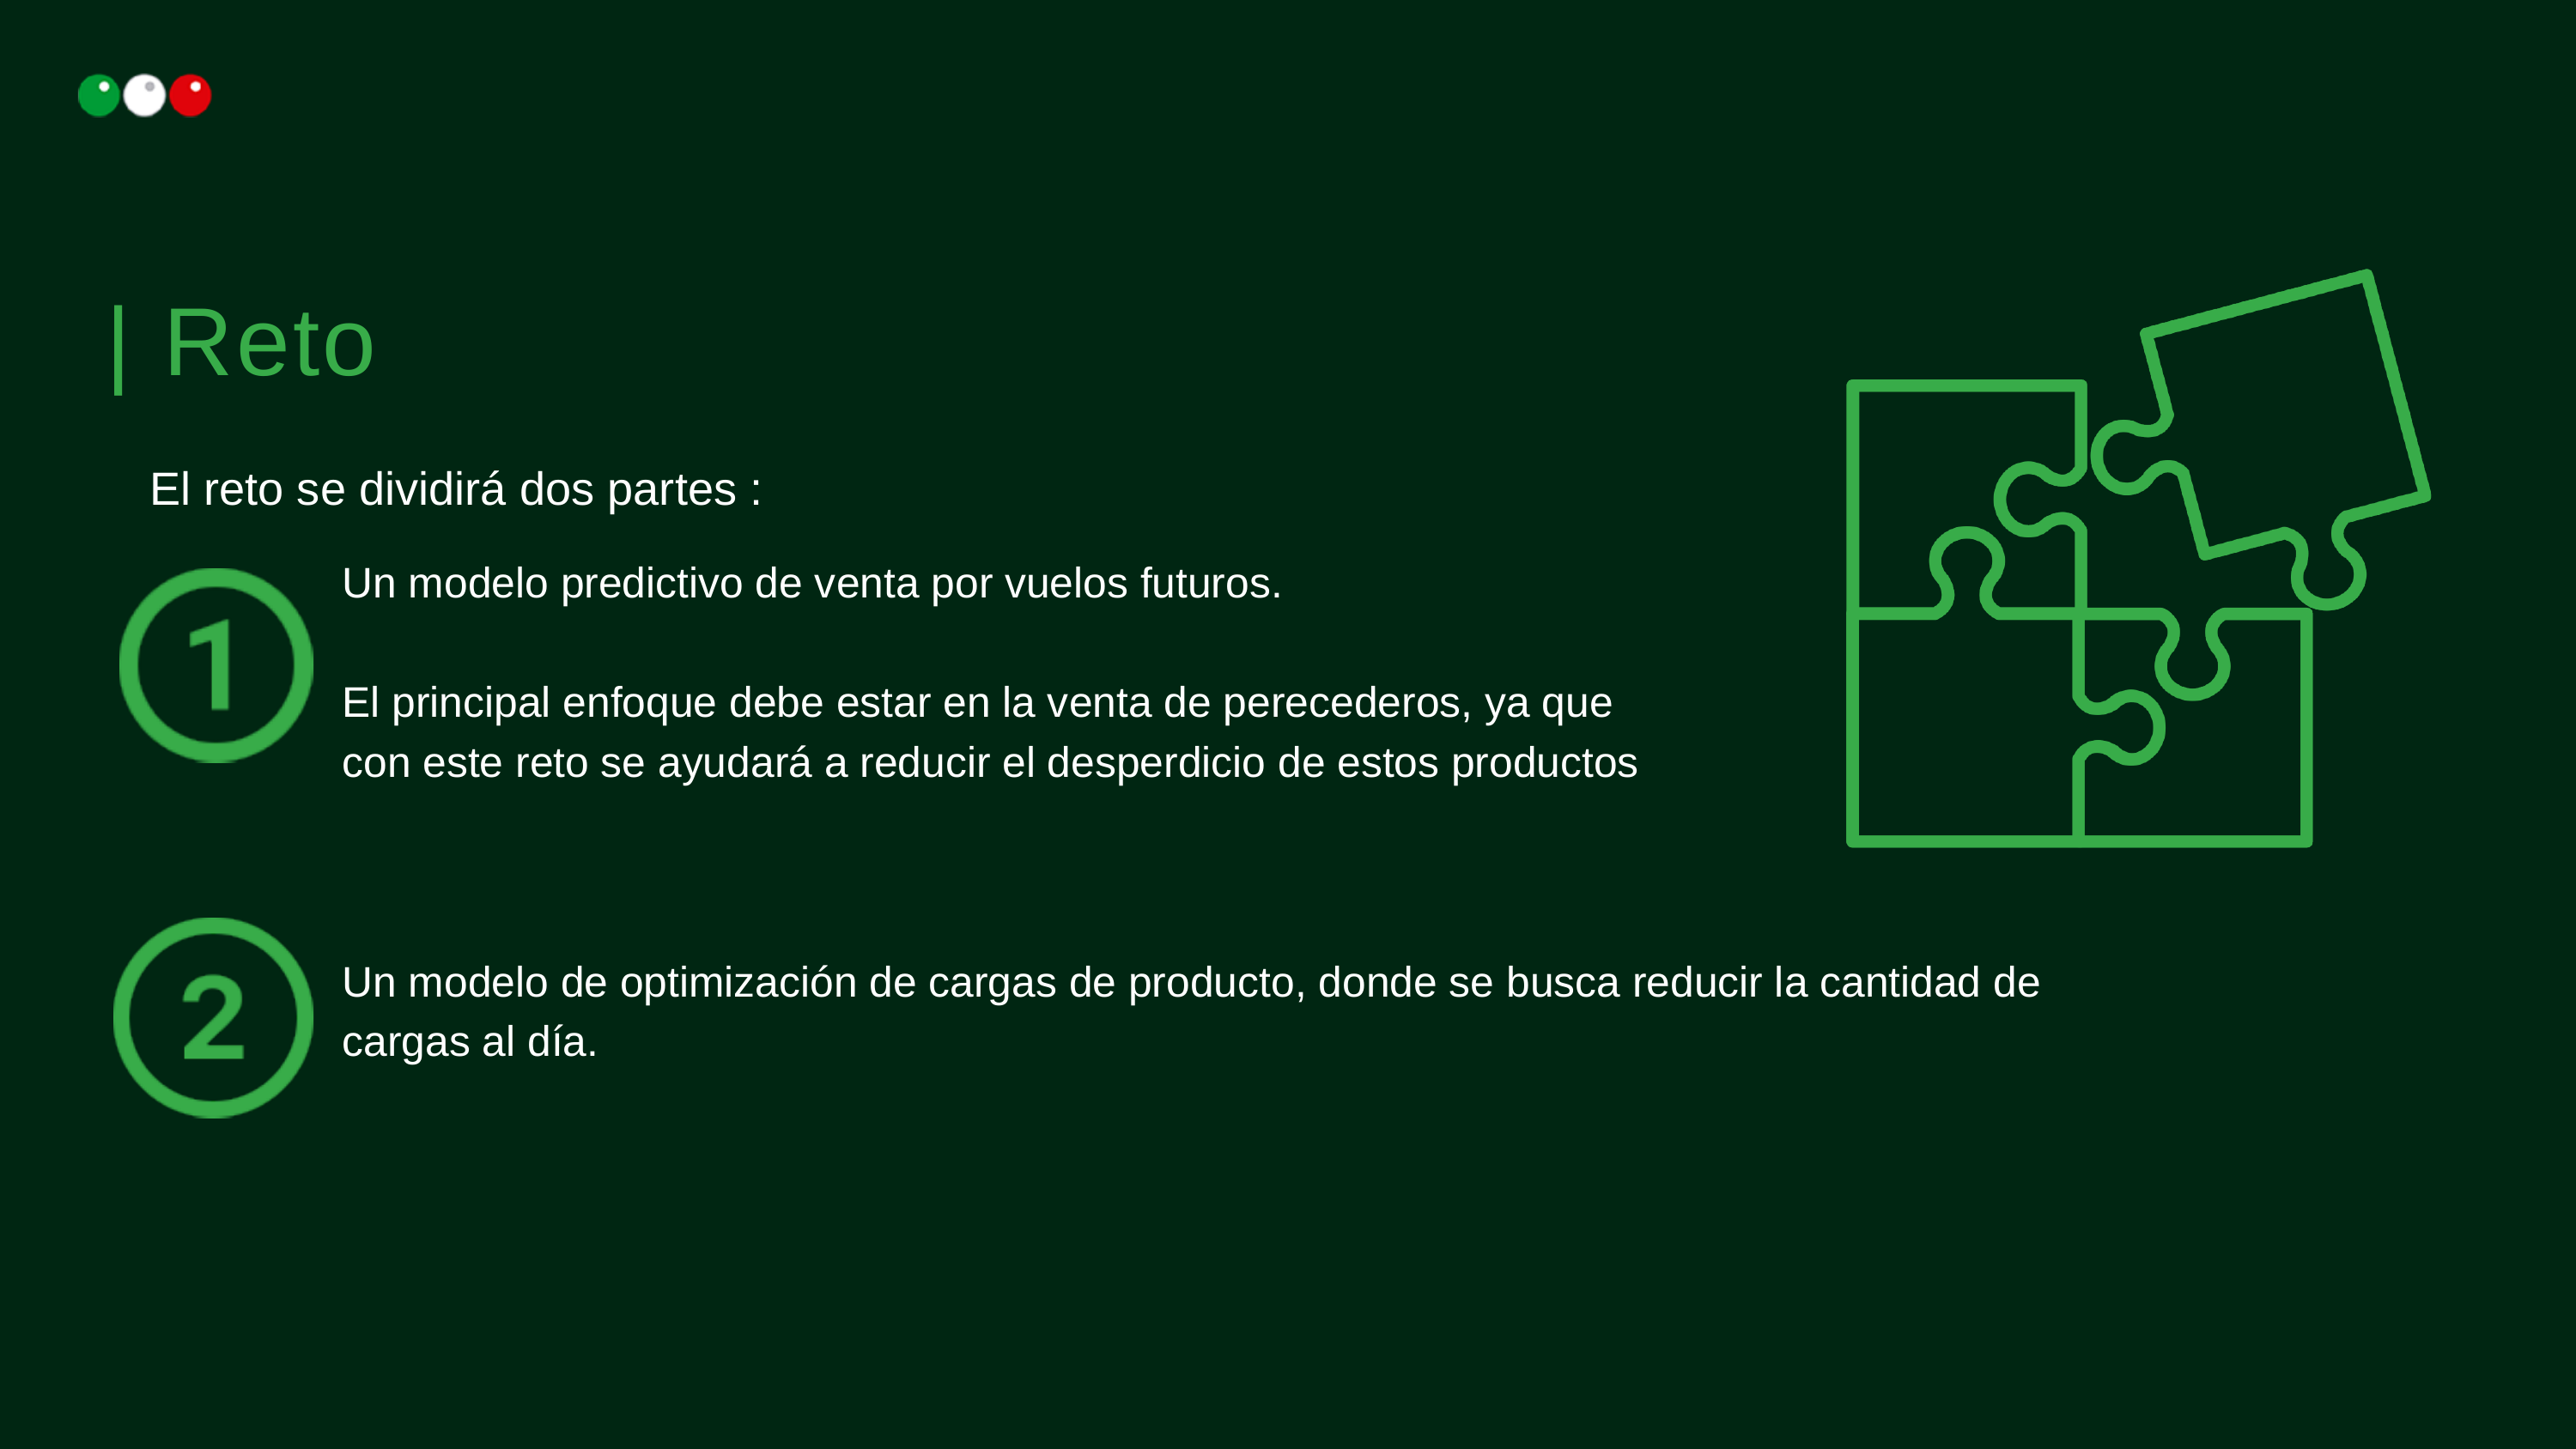

VIVA E-COMMERCE TEAM

| Reto
El reto se dividirá dos partes :

Un modelo predictivo de venta por vuelos futuros.

El principal enfoque debe estar en la venta de perecederos, ya que con este reto se ayudará a reducir el desperdicio de estos productos

Un modelo de optimización de cargas de producto, donde se busca reducir la cantidad de cargas al día.

FUENTES: CHECK-IN CHANNELS (TABLEAU) + ELASTIC (GUSCHAT)